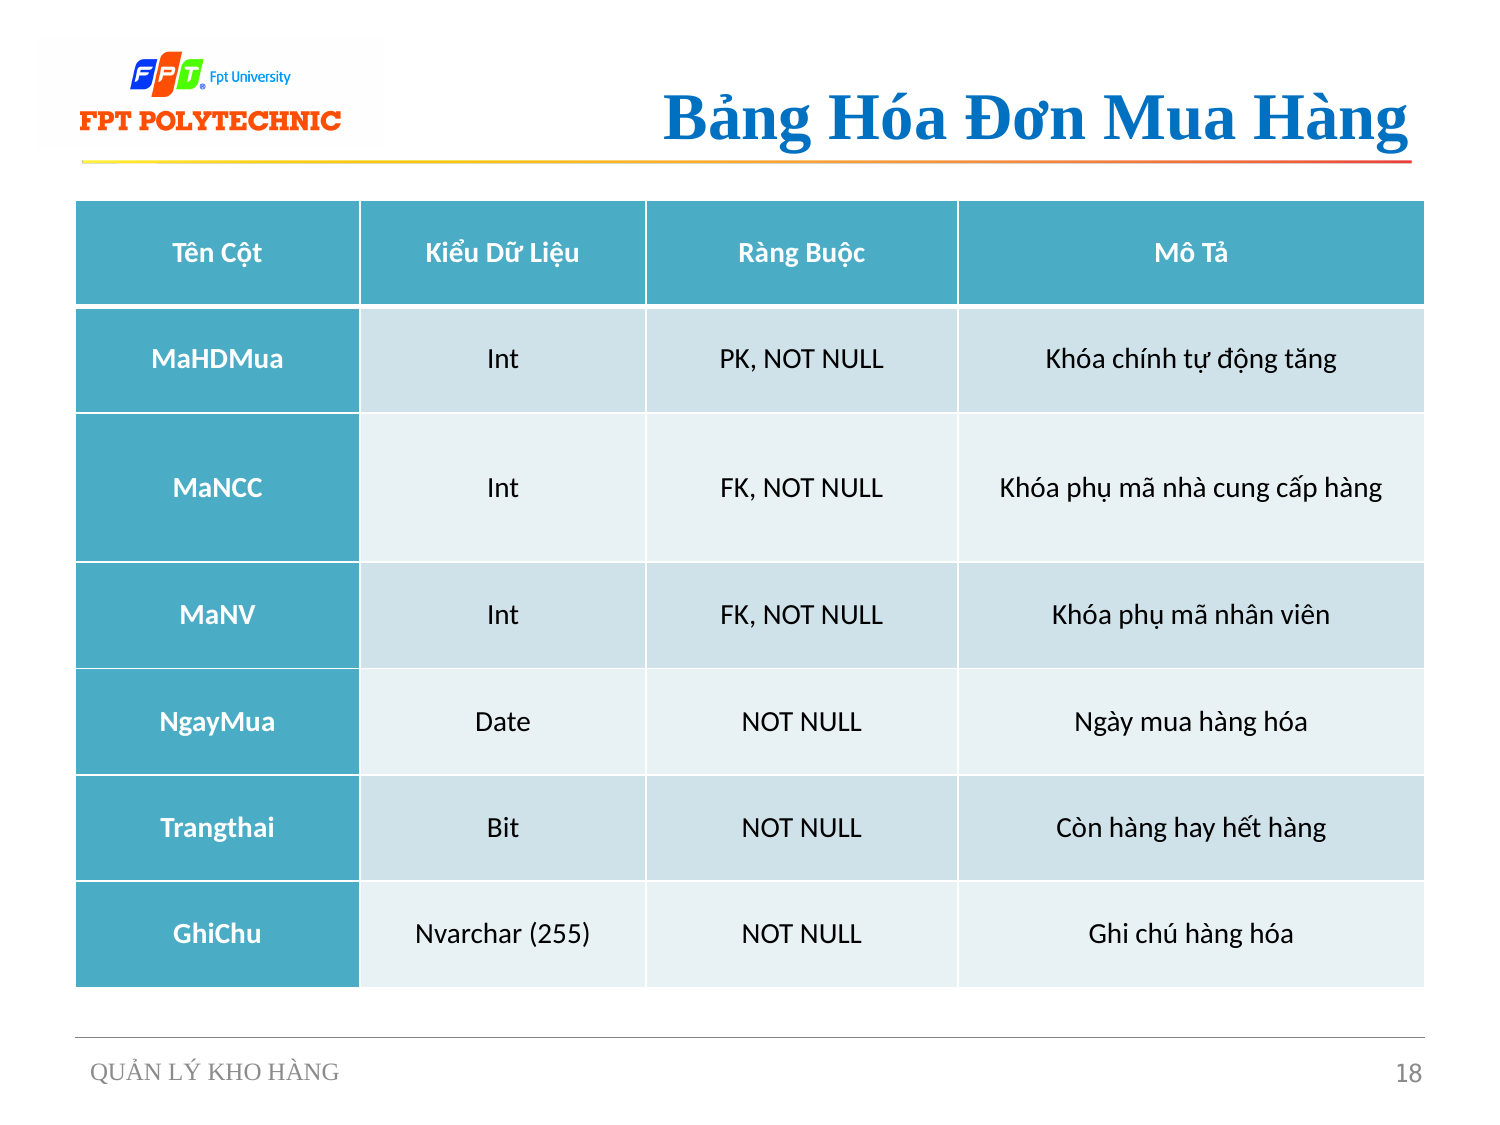

# Bảng Hóa Đơn Mua Hàng
| Tên Cột | Kiểu Dữ Liệu | Ràng Buộc | Mô Tả |
| --- | --- | --- | --- |
| MaHDMua | Int | PK, NOT NULL | Khóa chính tự động tăng |
| MaNCC | Int | FK, NOT NULL | Khóa phụ mã nhà cung cấp hàng |
| MaNV | Int | FK, NOT NULL | Khóa phụ mã nhân viên |
| NgayMua | Date | NOT NULL | Ngày mua hàng hóa |
| Trangthai | Bit | NOT NULL | Còn hàng hay hết hàng |
| GhiChu | Nvarchar (255) | NOT NULL | Ghi chú hàng hóa |
QUẢN LÝ KHO HÀNG
18